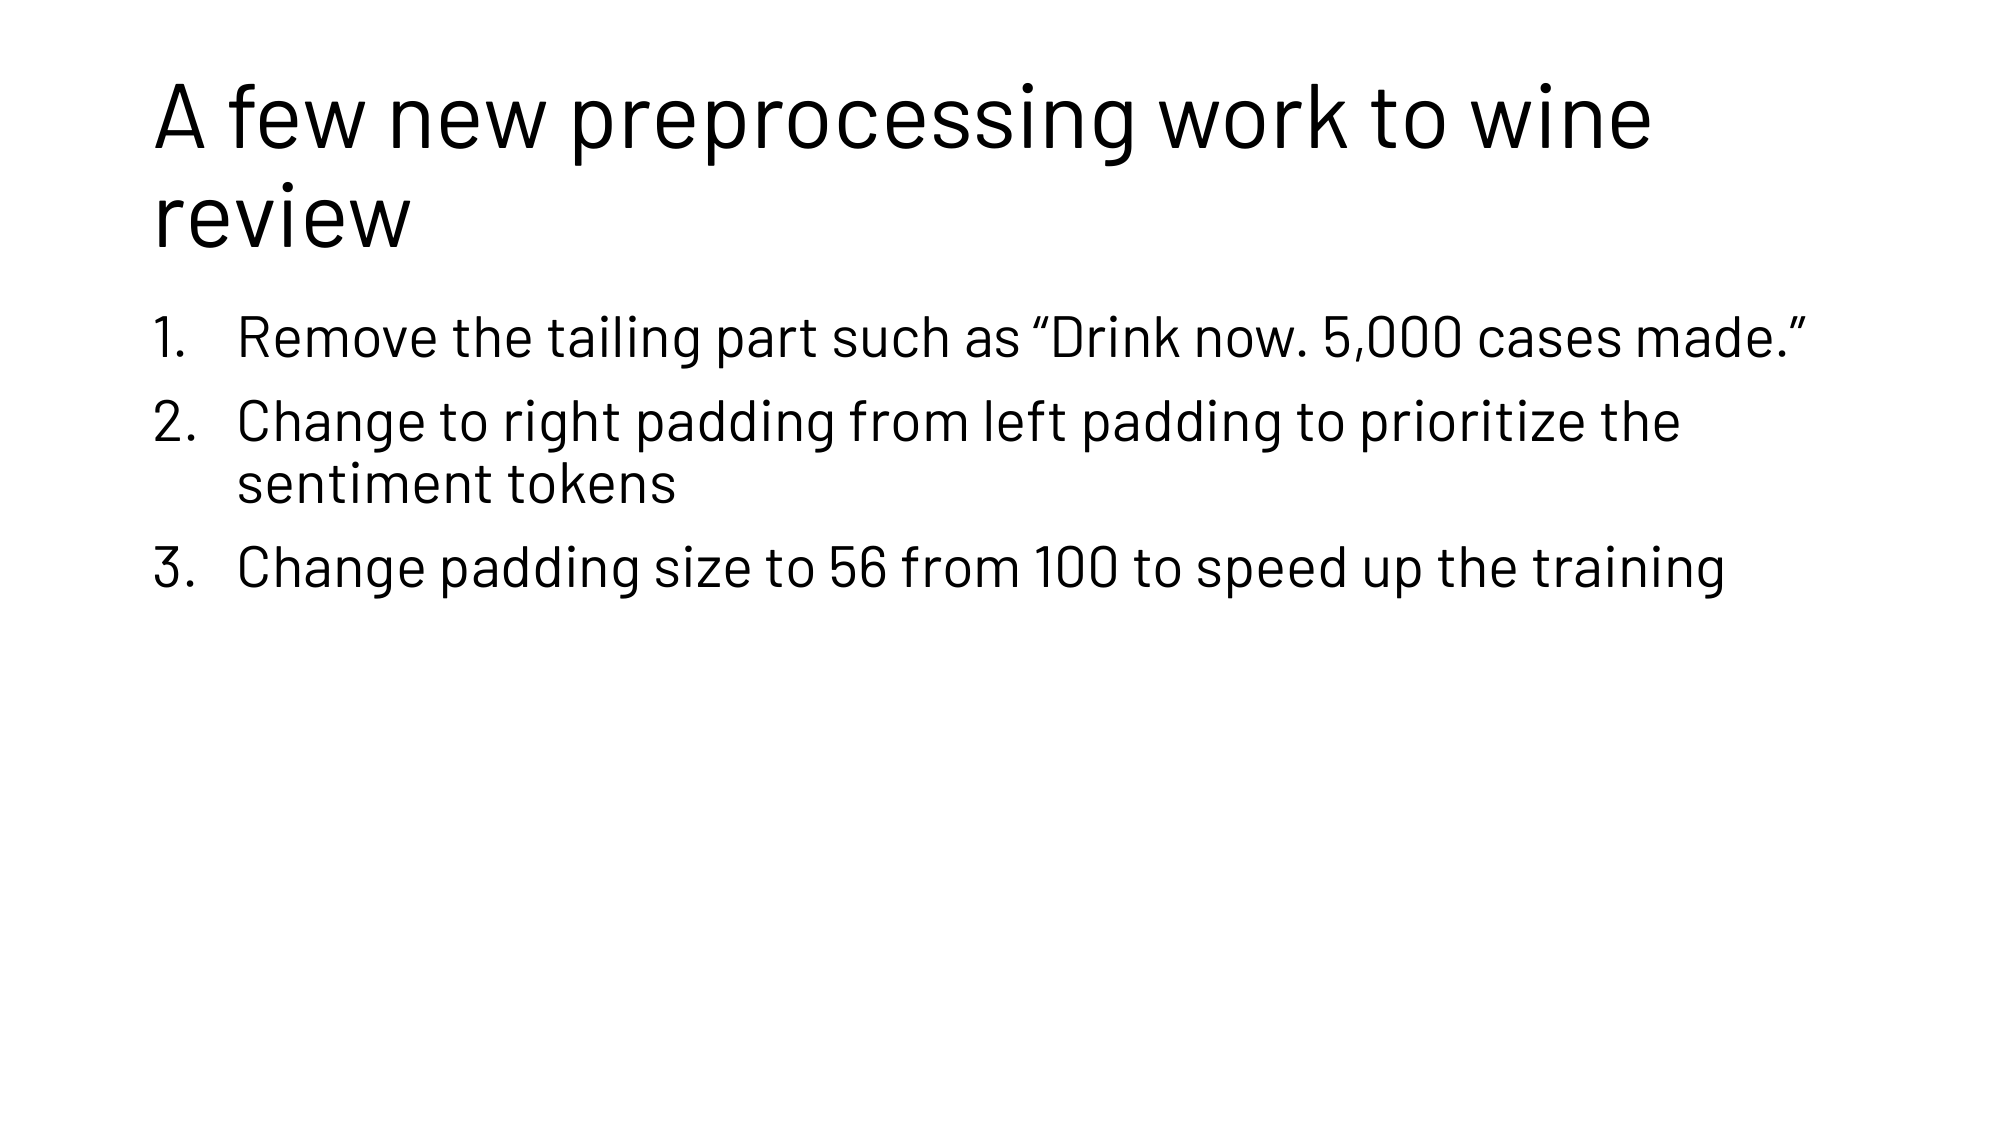

# A few new preprocessing work to wine review
Remove the tailing part such as “Drink now. 5,000 cases made.”
Change to right padding from left padding to prioritize the sentiment tokens
Change padding size to 56 from 100 to speed up the training